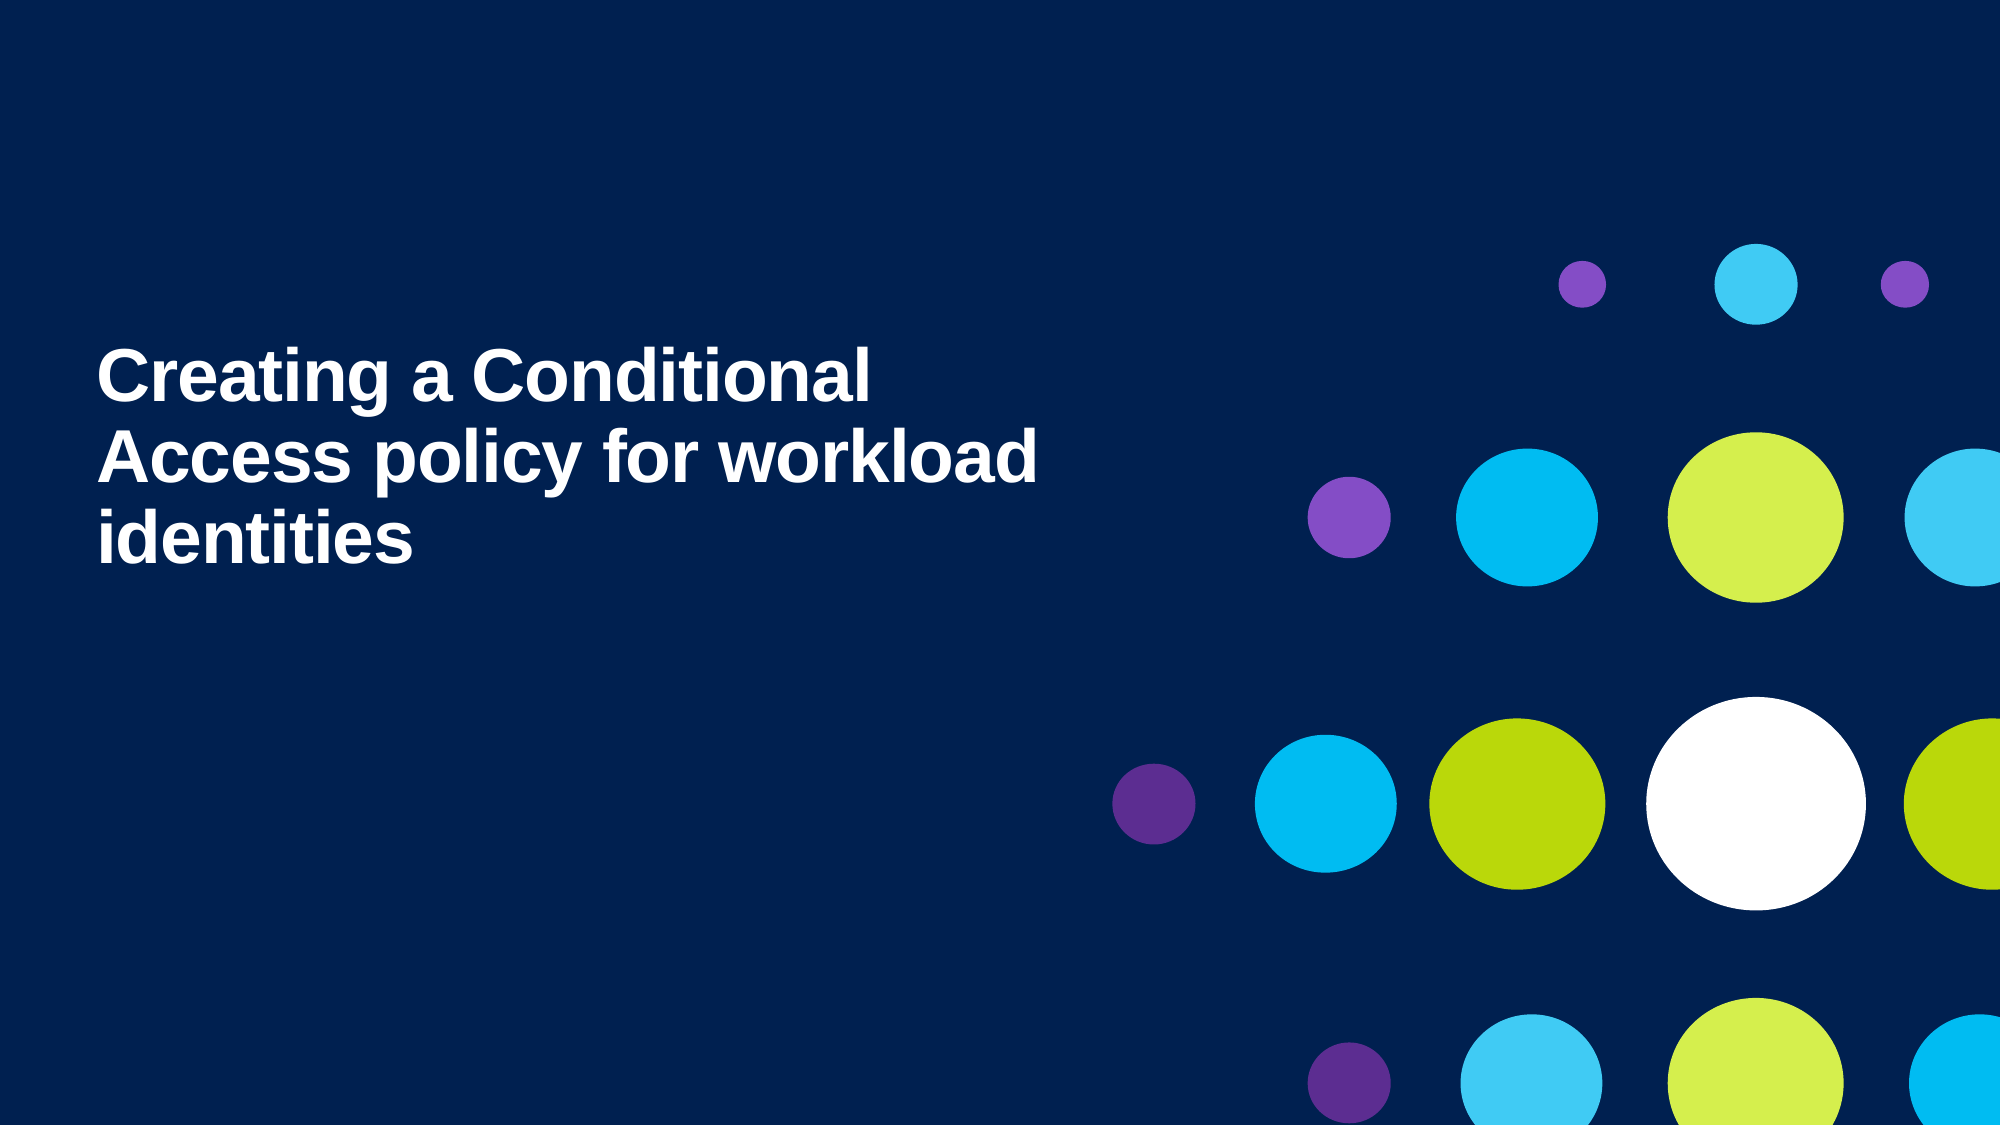

# Creating a Conditional Access policy for workload identities